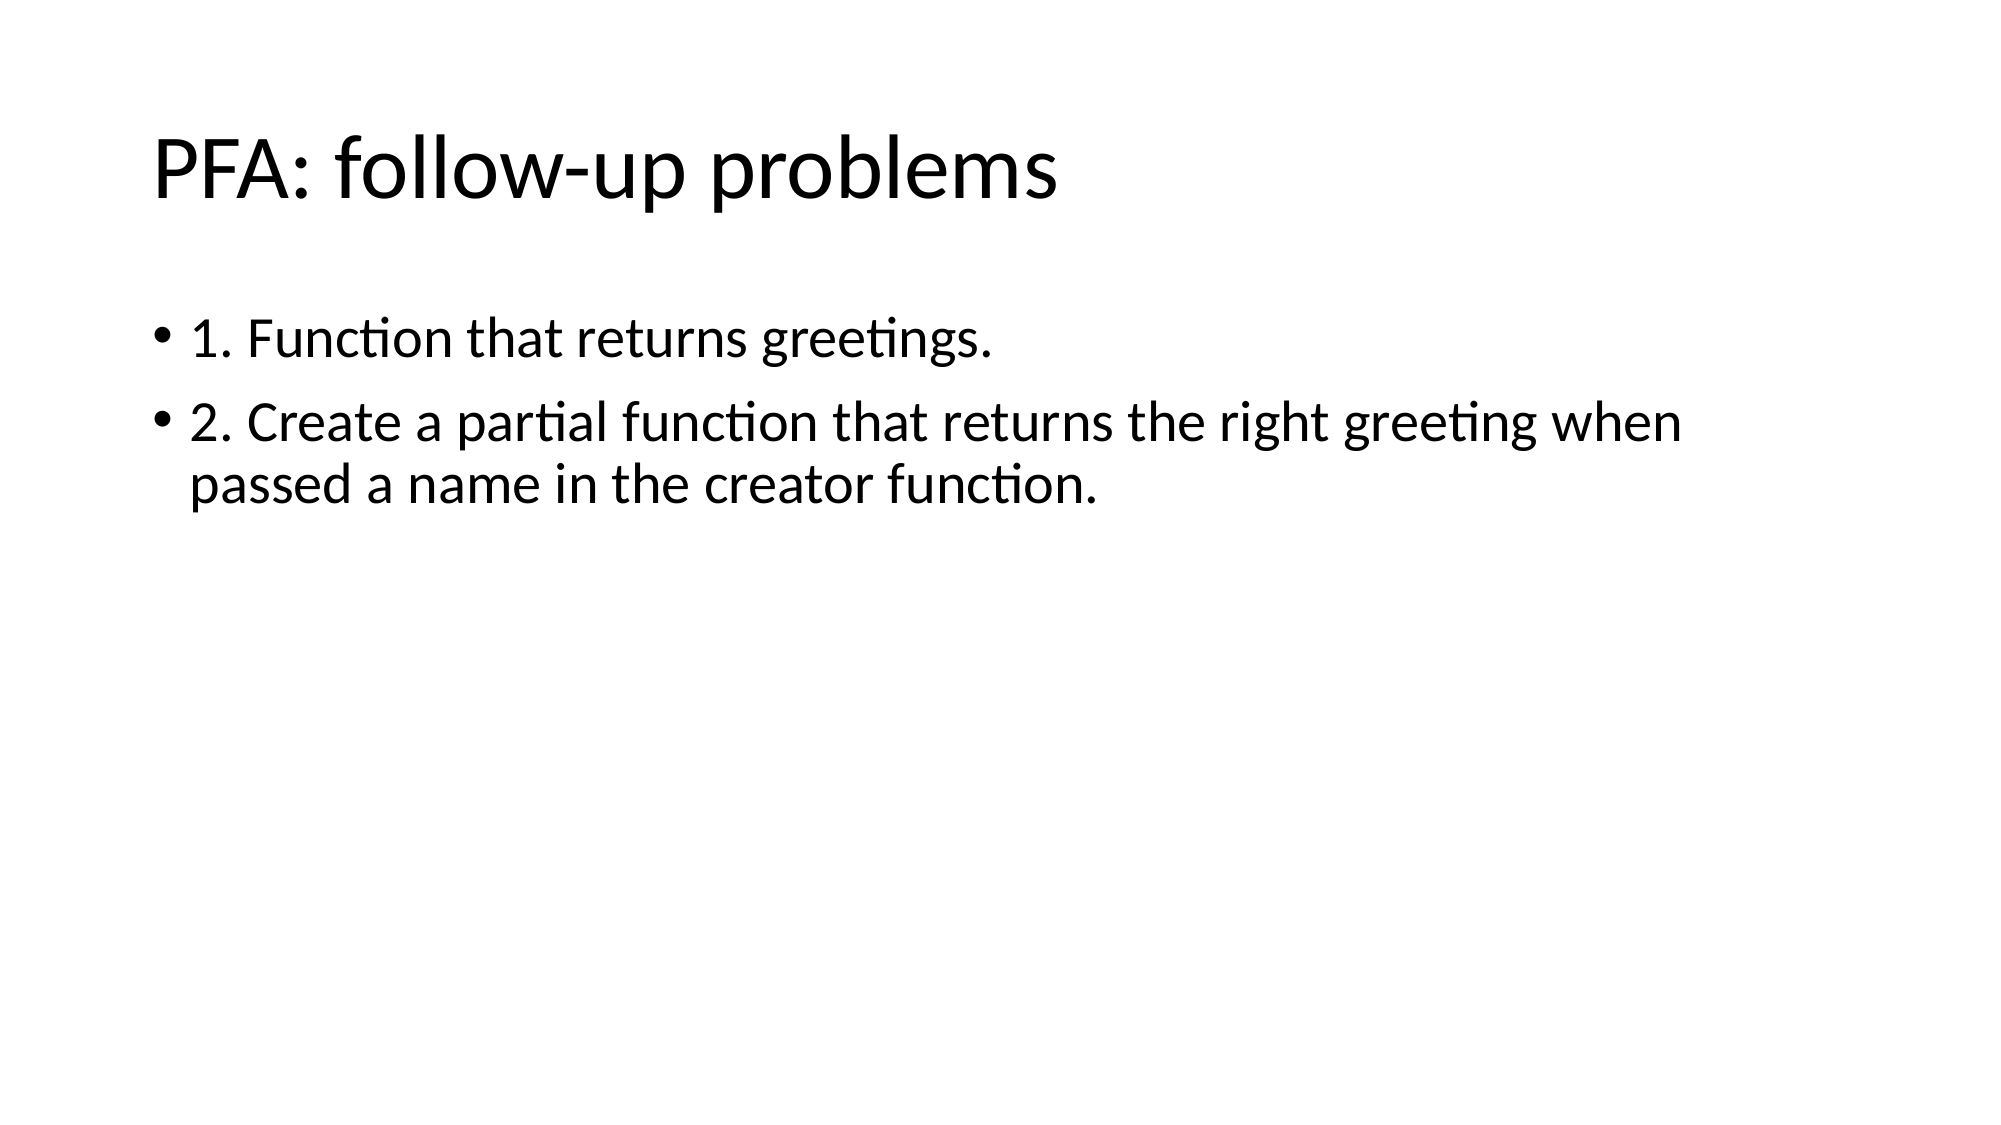

# PFA: follow-up problems
1. Function that returns greetings.
2. Create a partial function that returns the right greeting when passed a name in the creator function.